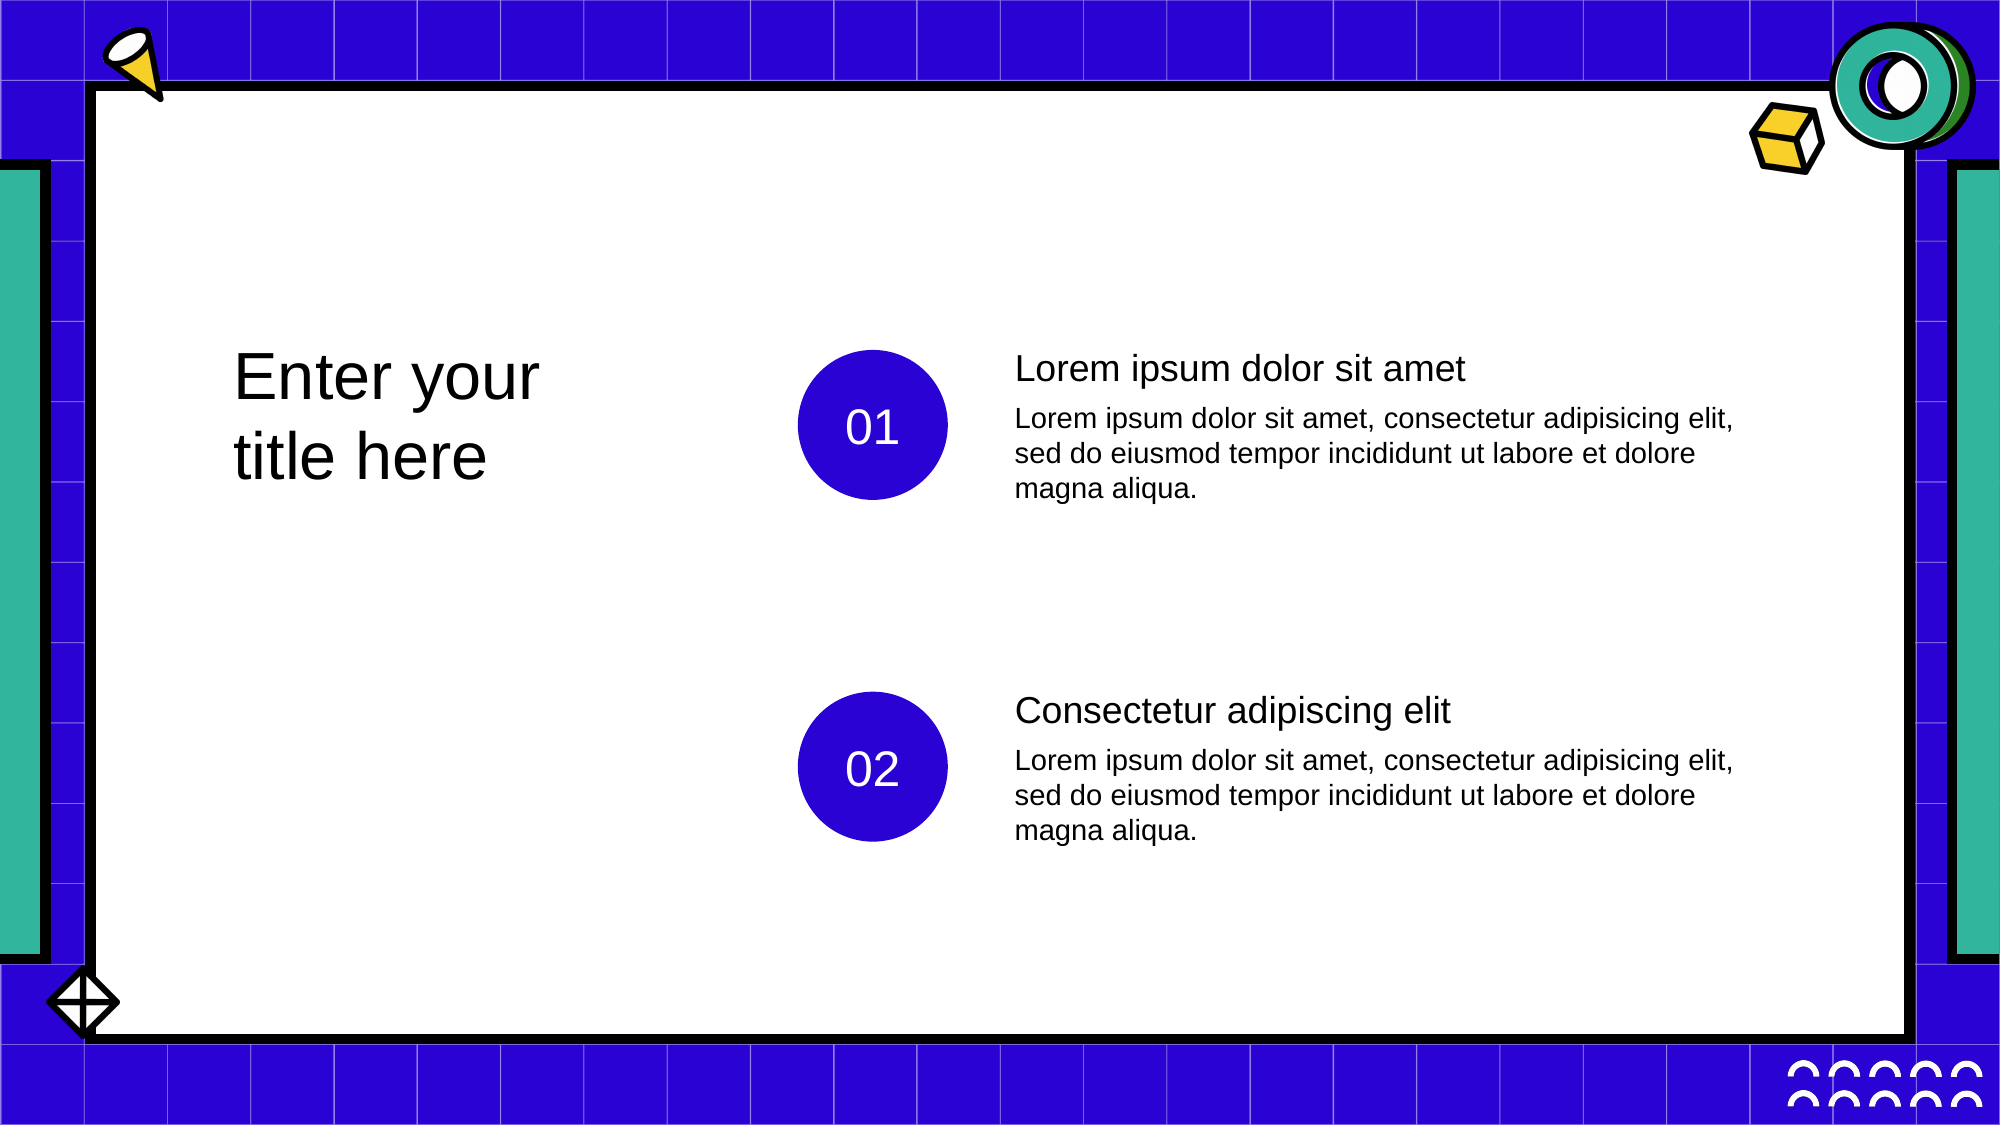

Enter your
title here
Lorem ipsum dolor sit amet
01
Lorem ipsum dolor sit amet, consectetur adipisicing elit, sed do eiusmod tempor incididunt ut labore et dolore magna aliqua.
Consectetur adipiscing elit
02
Lorem ipsum dolor sit amet, consectetur adipisicing elit, sed do eiusmod tempor incididunt ut labore et dolore magna aliqua.